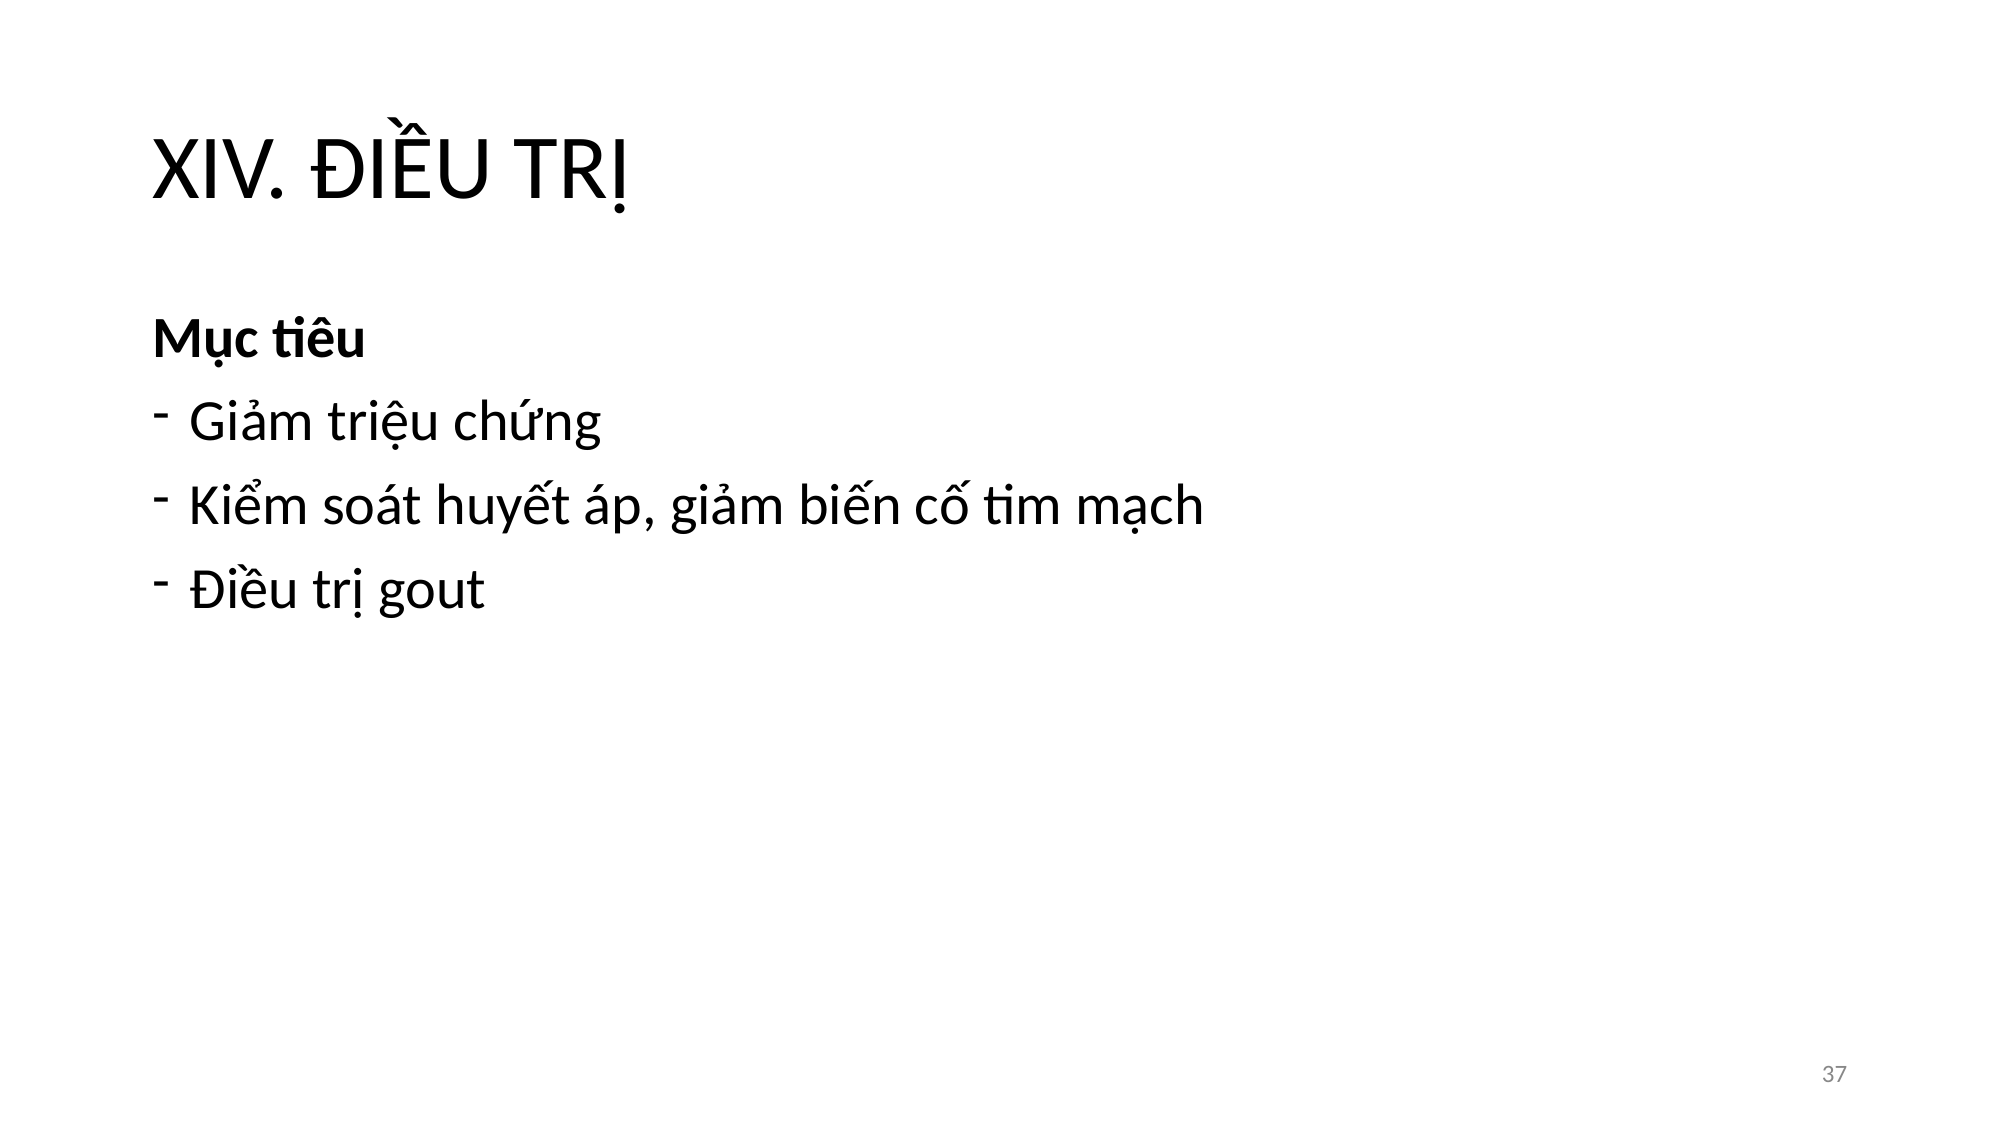

# XIV. ĐIỀU TRỊ
Mục tiêu
Giảm triệu chứng
Kiểm soát huyết áp, giảm biến cố tim mạch
Điều trị gout

37